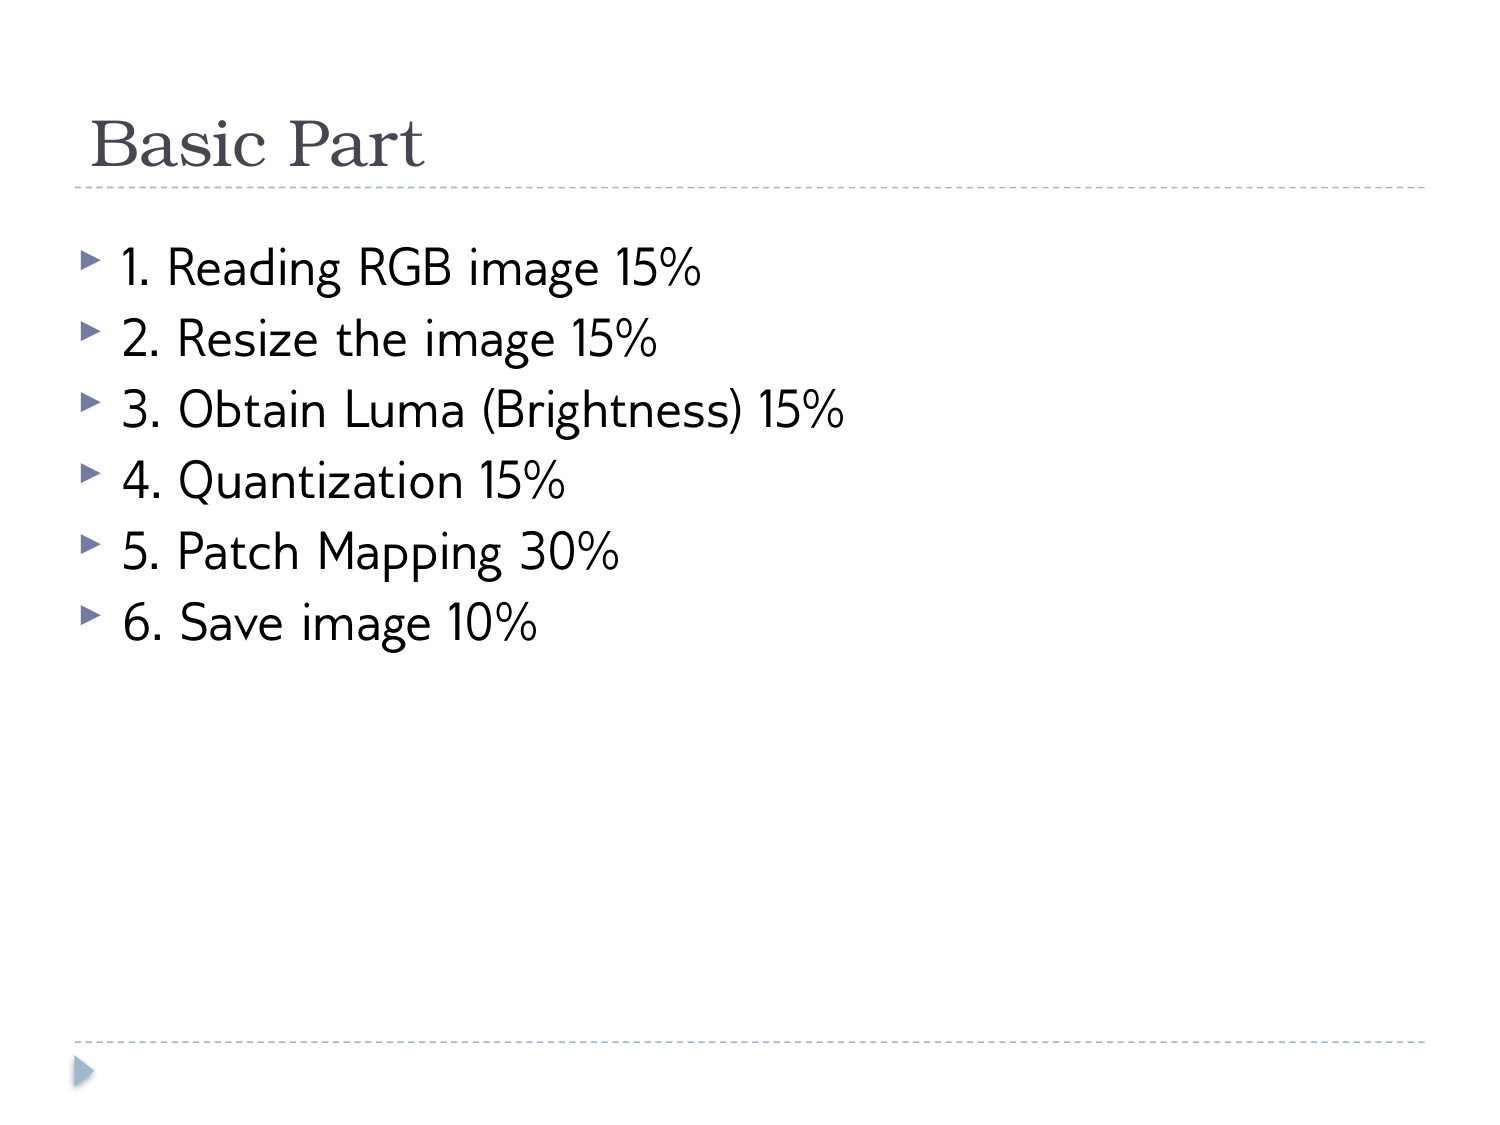

# Basic Part
1. Reading RGB image 15%
2. Resize the image 15%
3. Obtain Luma (Brightness) 15%
4. Quantization 15%
5. Patch Mapping 30%
6. Save image 10%